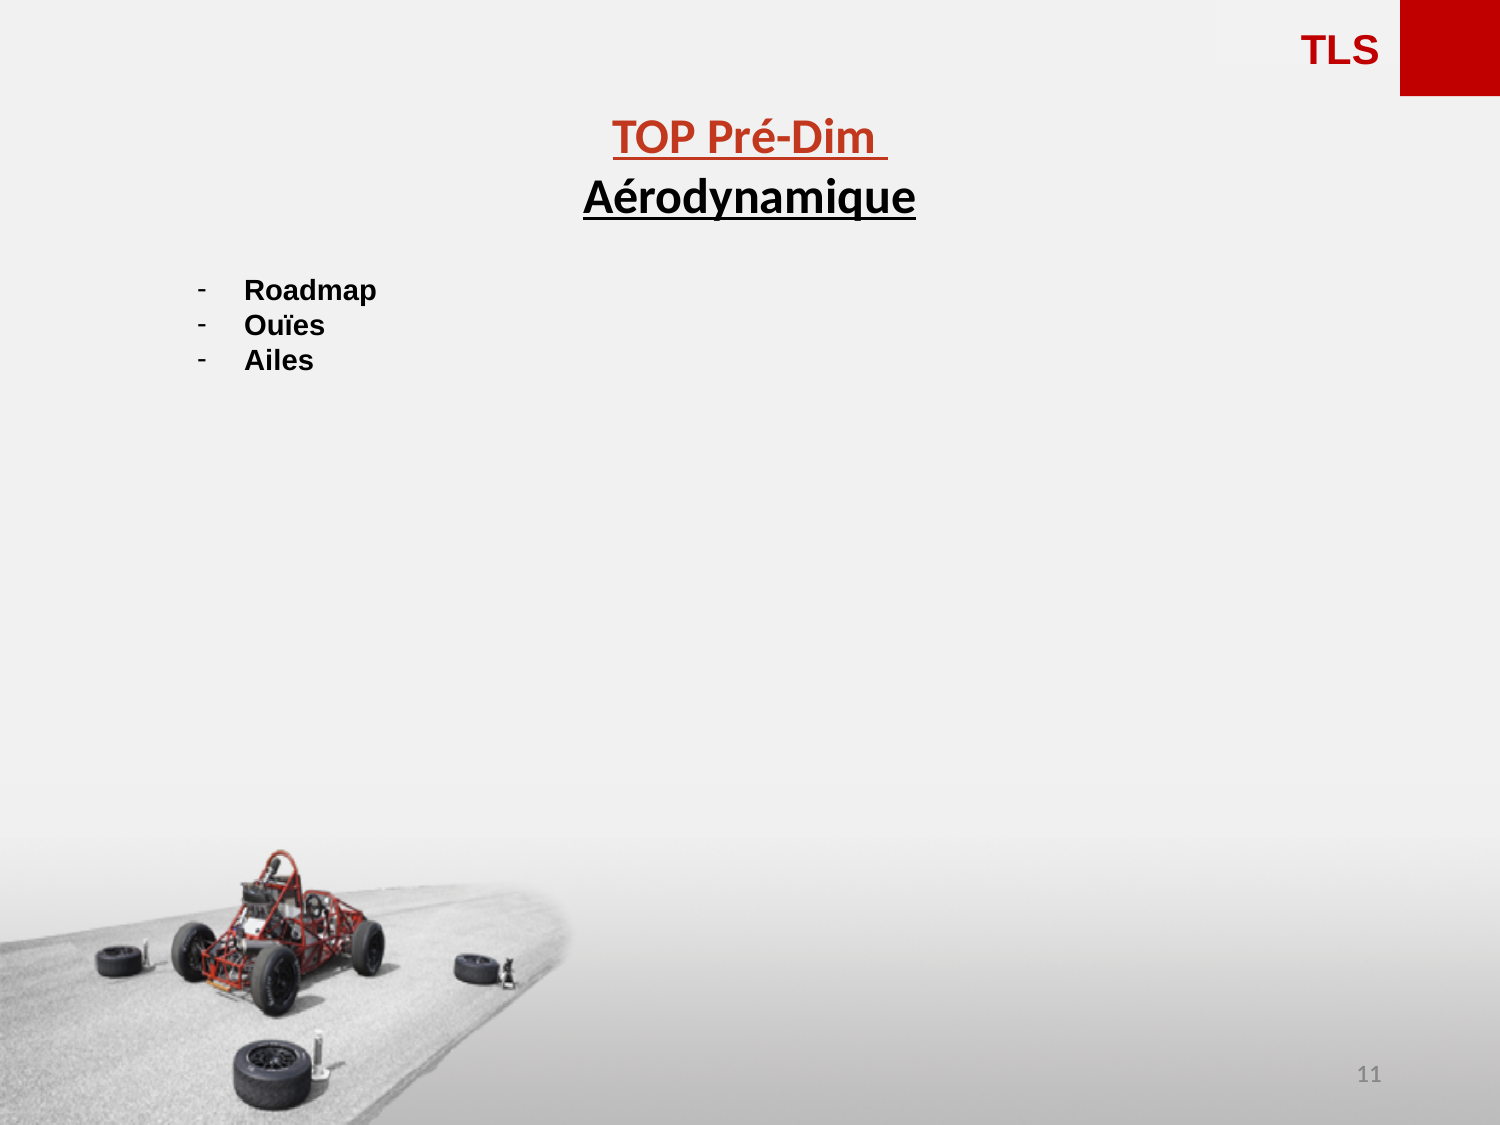

<<<<<<
TLS
TOP Pré-Dim
Aérodynamique

Roadmap
Ouïes
Ailes

11
11